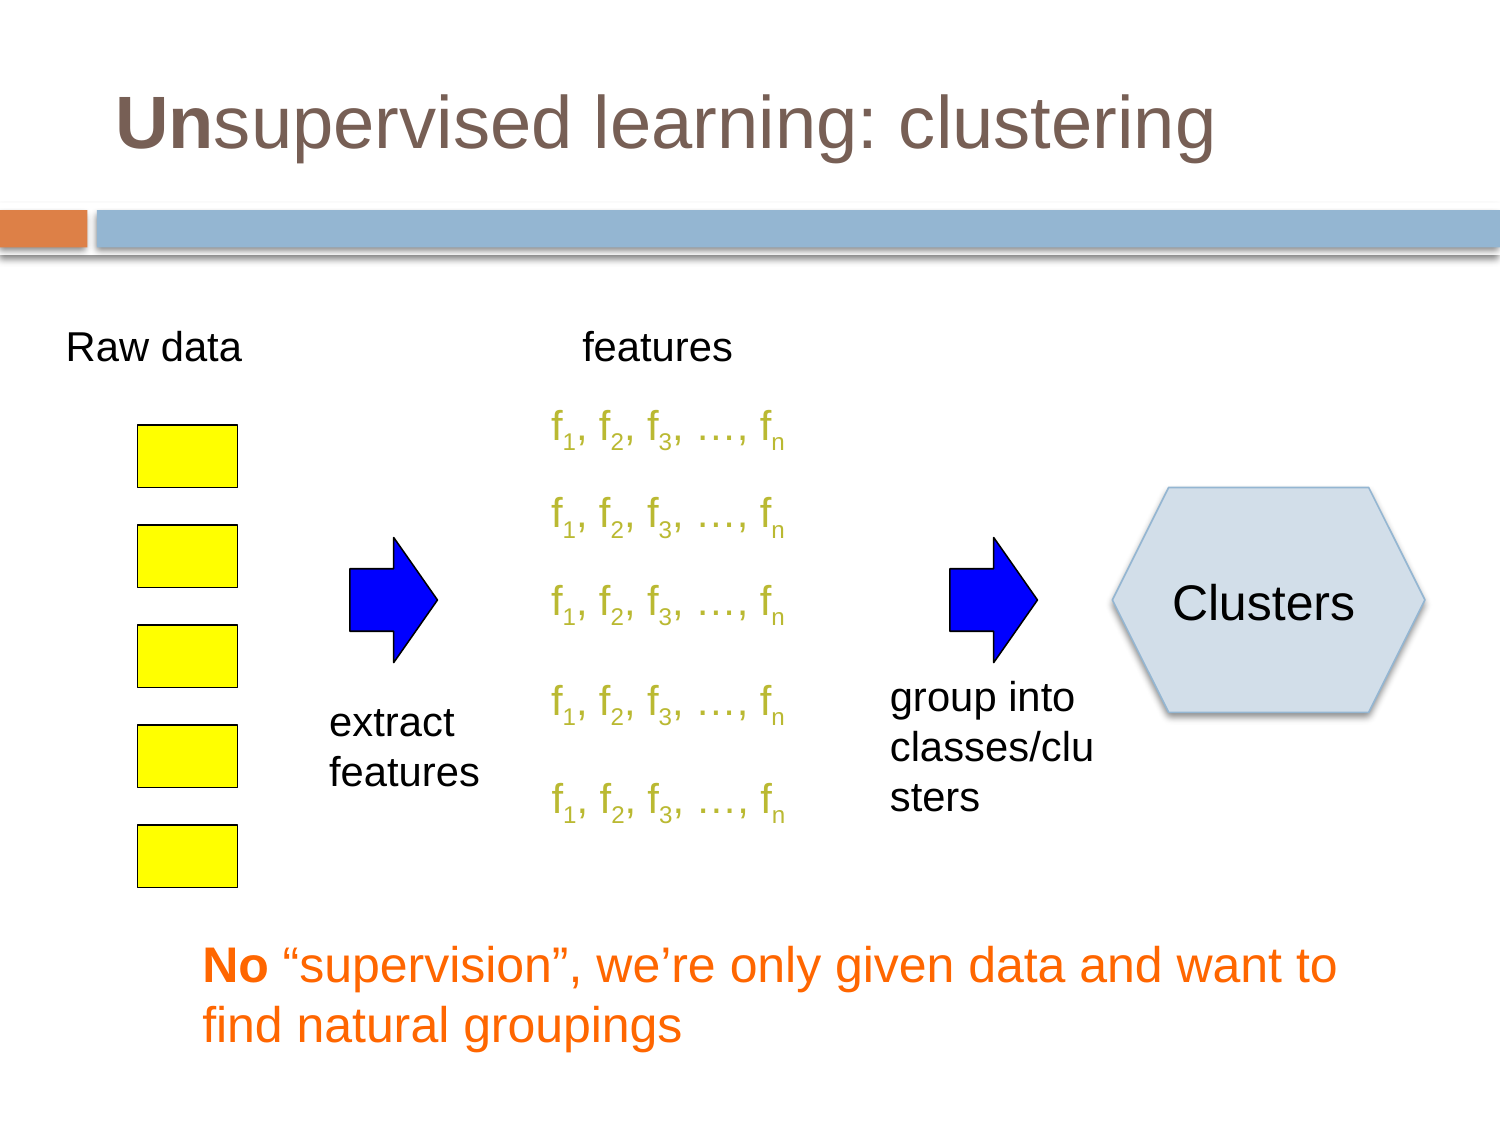

# Unsupervised learning: clustering
Raw data
features
f1, f2, f3, …, fn

f1, f2, f3, …, fn
Clusters

f1, f2, f3, …, fn

group into classes/clusters
f1, f2, f3, …, fn
extract
features

f1, f2, f3, …, fn

No “supervision”, we’re only given data and want to find natural groupings